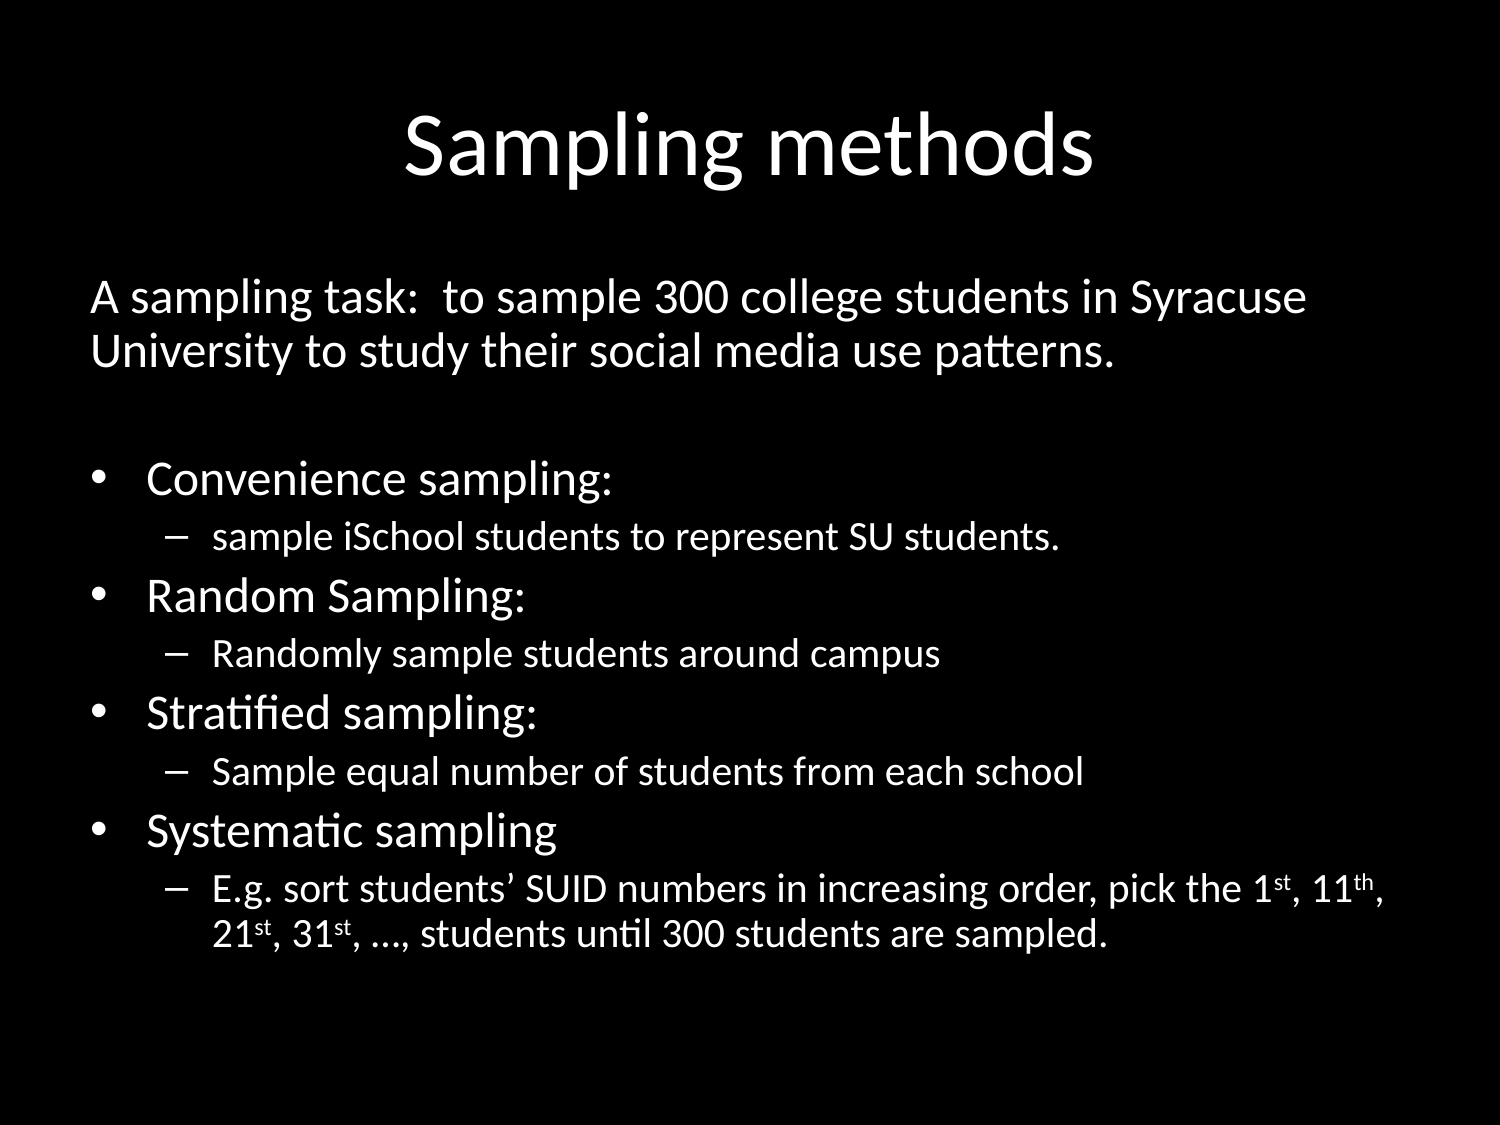

# Sampling methods
A sampling task:  to sample 300 college students in Syracuse University to study their social media use patterns.

Convenience sampling:
sample iSchool students to represent SU students.
Random Sampling:
Randomly sample students around campus
Stratified sampling:
Sample equal number of students from each school
Systematic sampling
E.g. sort students’ SUID numbers in increasing order, pick the 1st, 11th, 21st, 31st, …, students until 300 students are sampled.